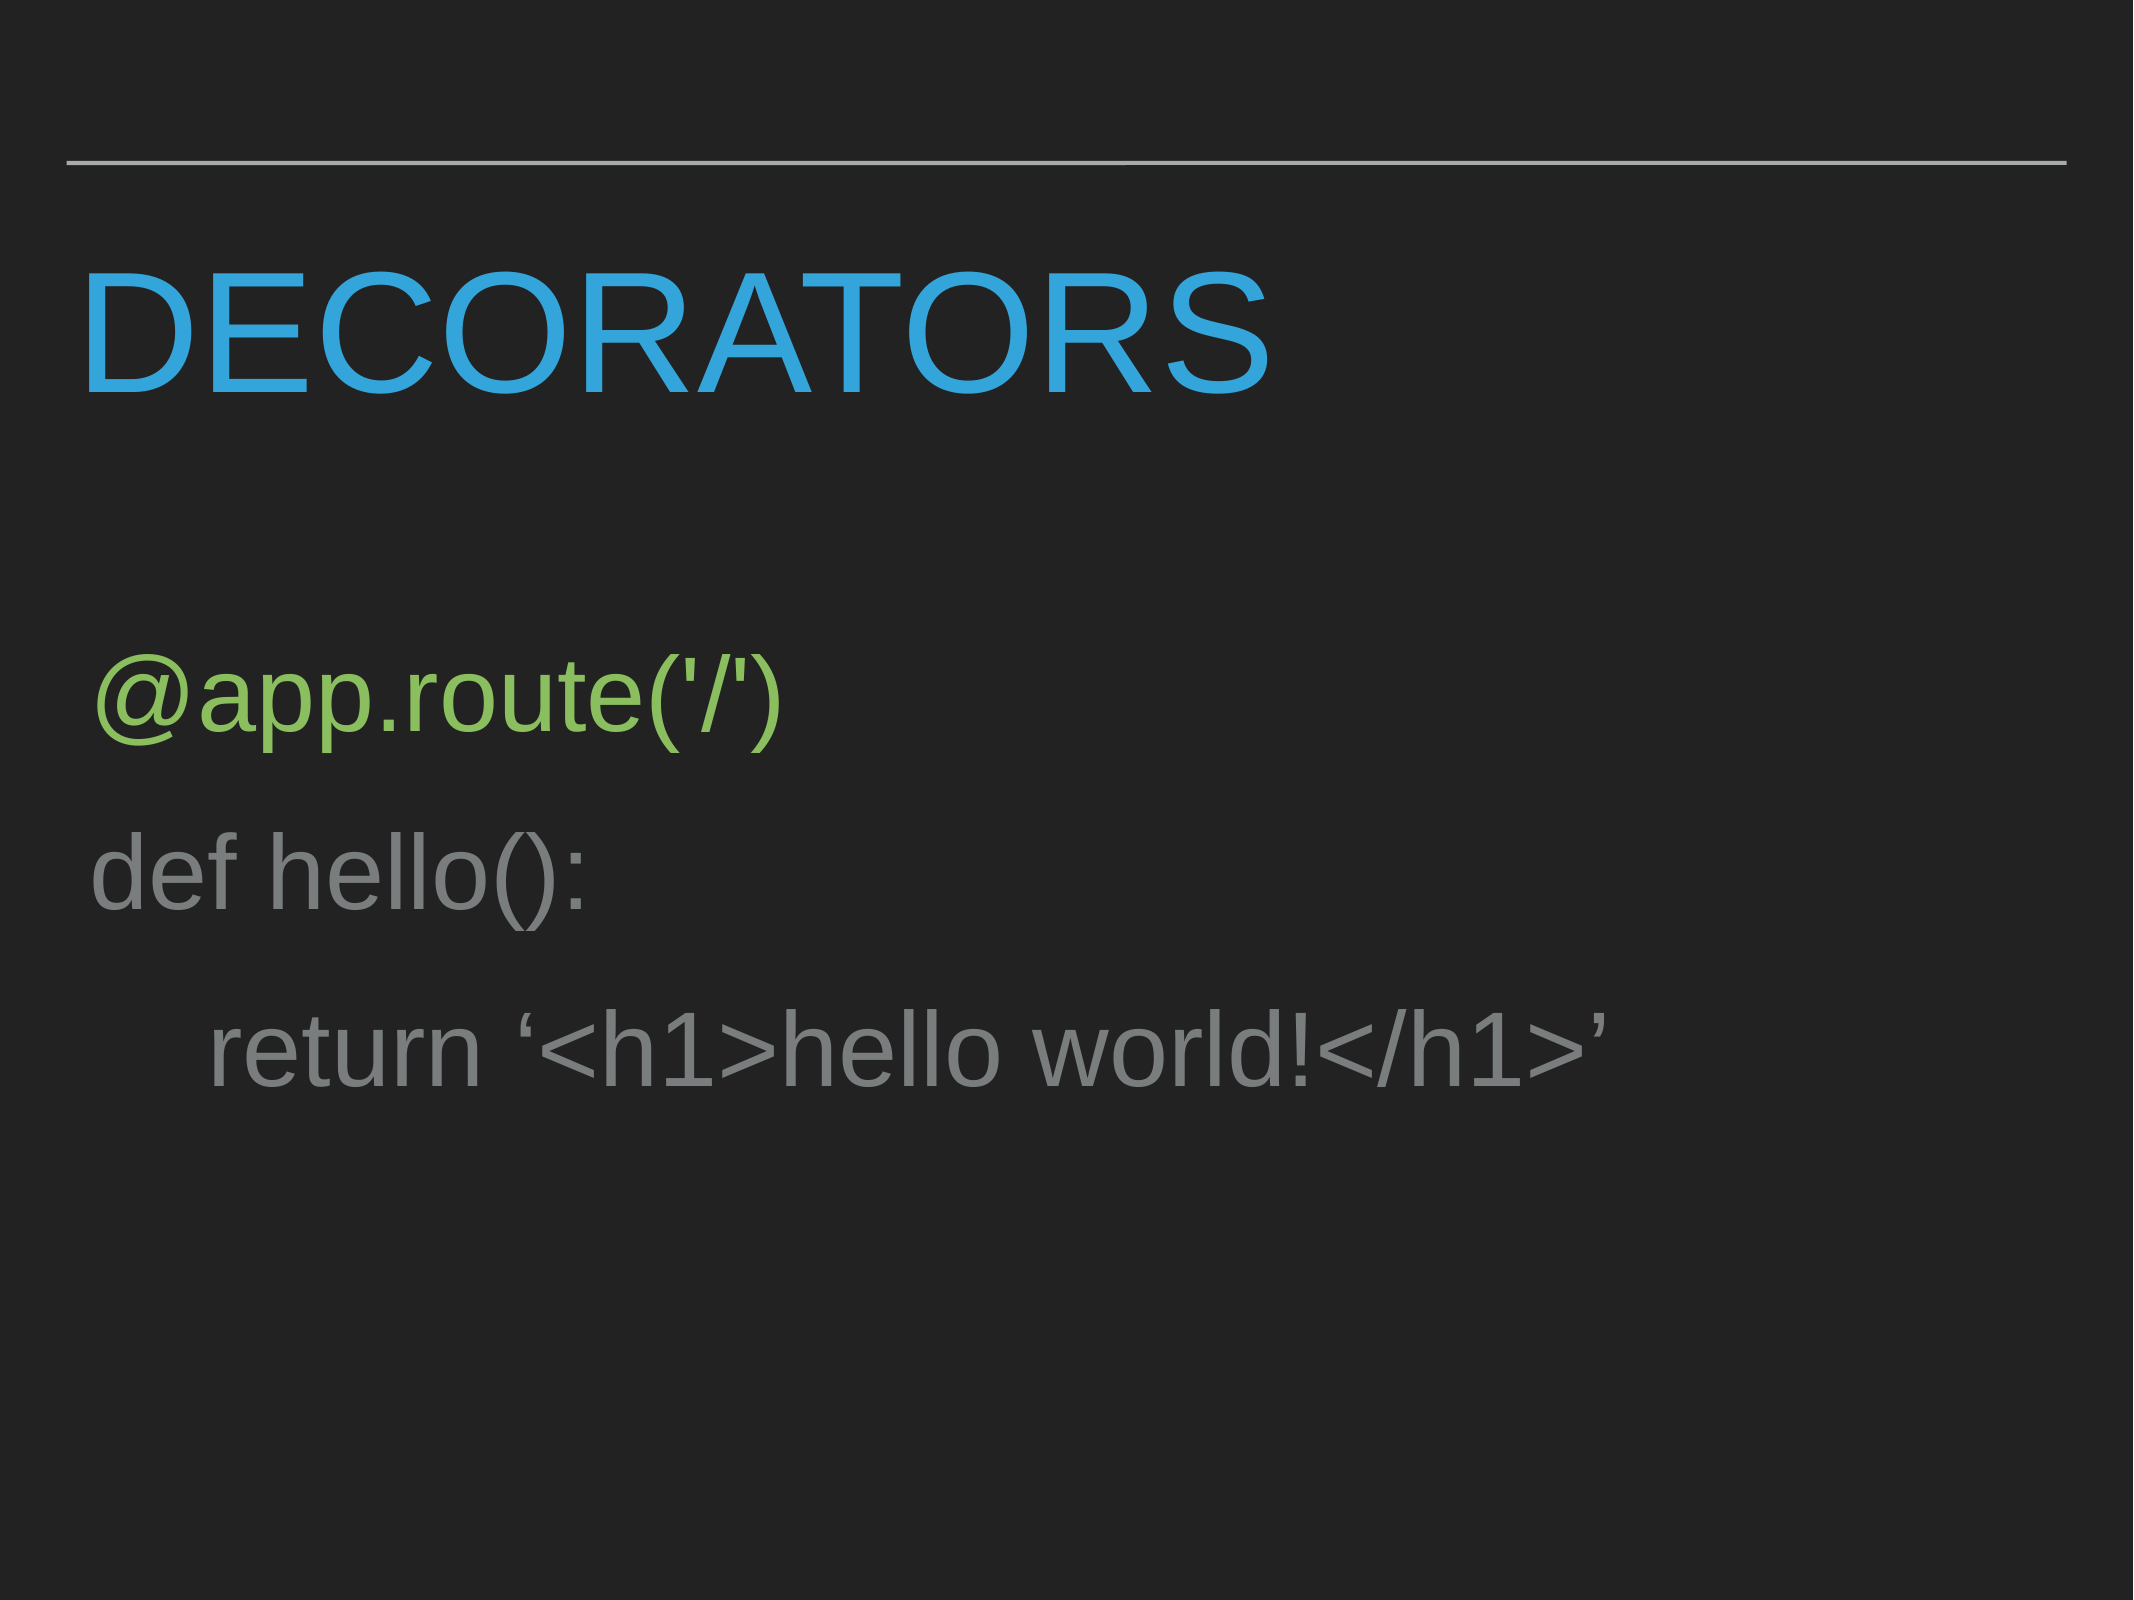

# Decorators
@app.route('/')
def hello():
    return ‘<h1>hello world!</h1>’